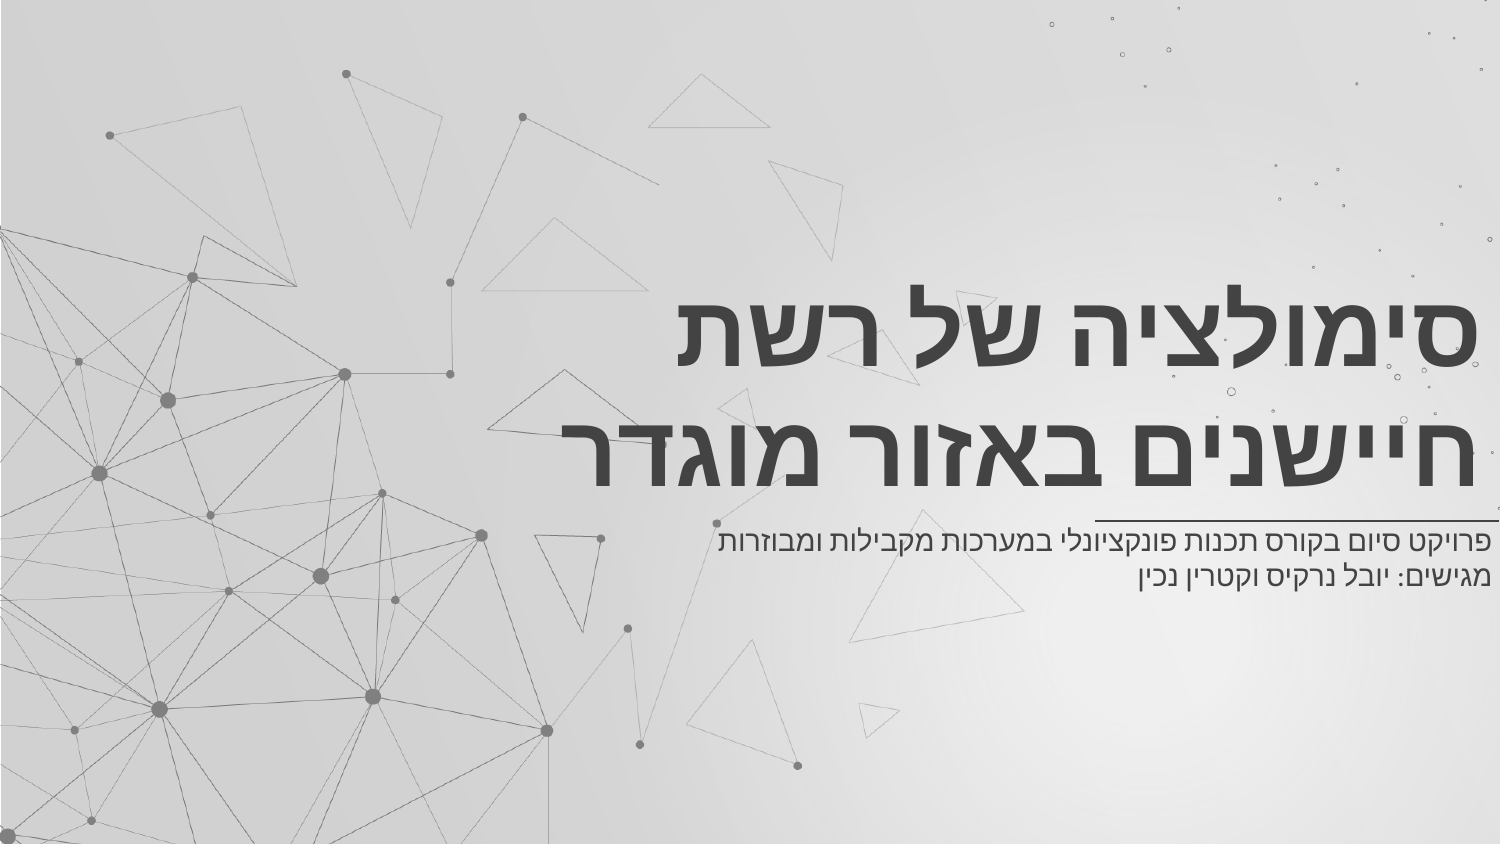

# סימולציה של רשת חיישנים באזור מוגדר
פרויקט סיום בקורס תכנות פונקציונלי במערכות מקבילות ומבוזרות
מגישים: יובל נרקיס וקטרין נכין